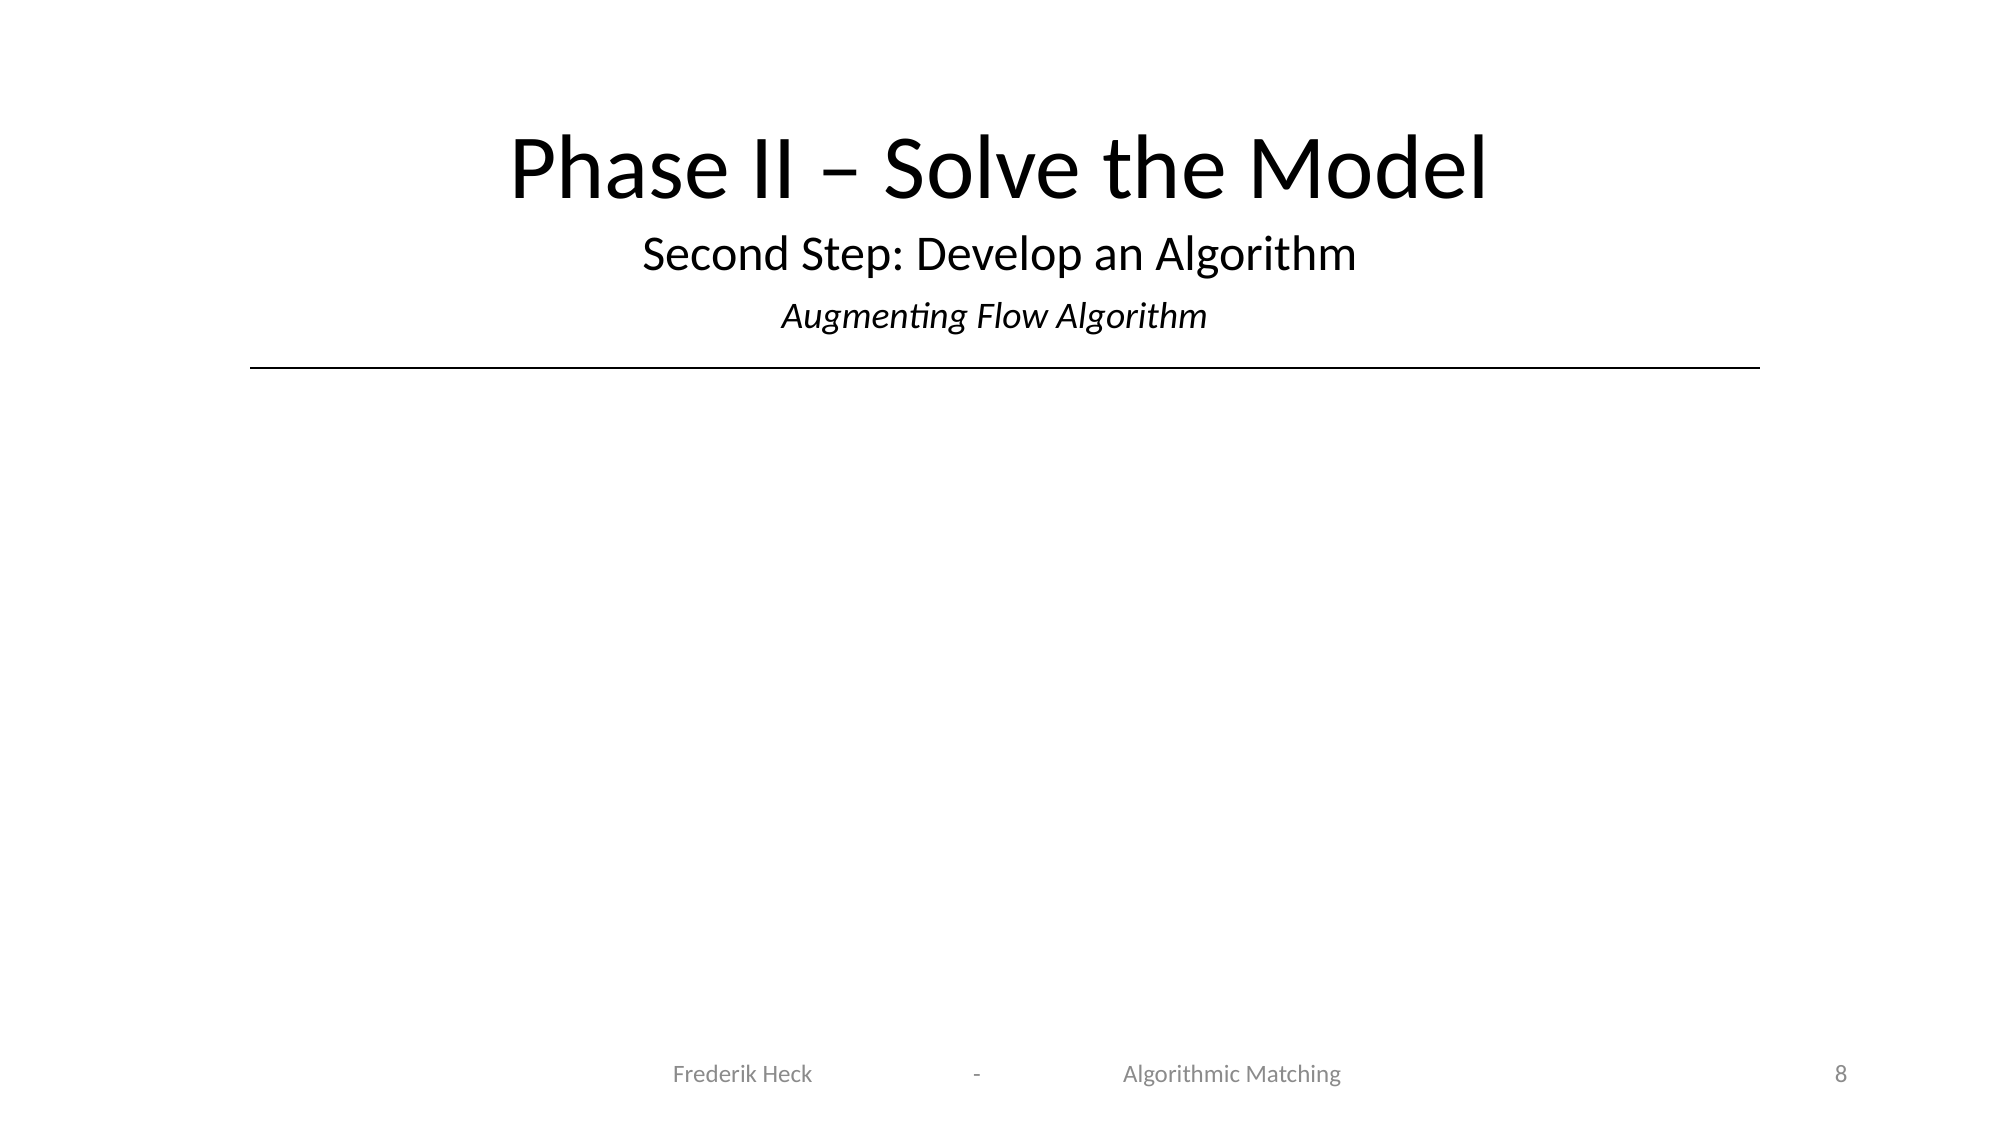

# Phase II – Solve the Model
Second Step: Develop an Algorithm

Augmenting Flow Algorithm
Frederik Heck 		-	Algorithmic Matching
8